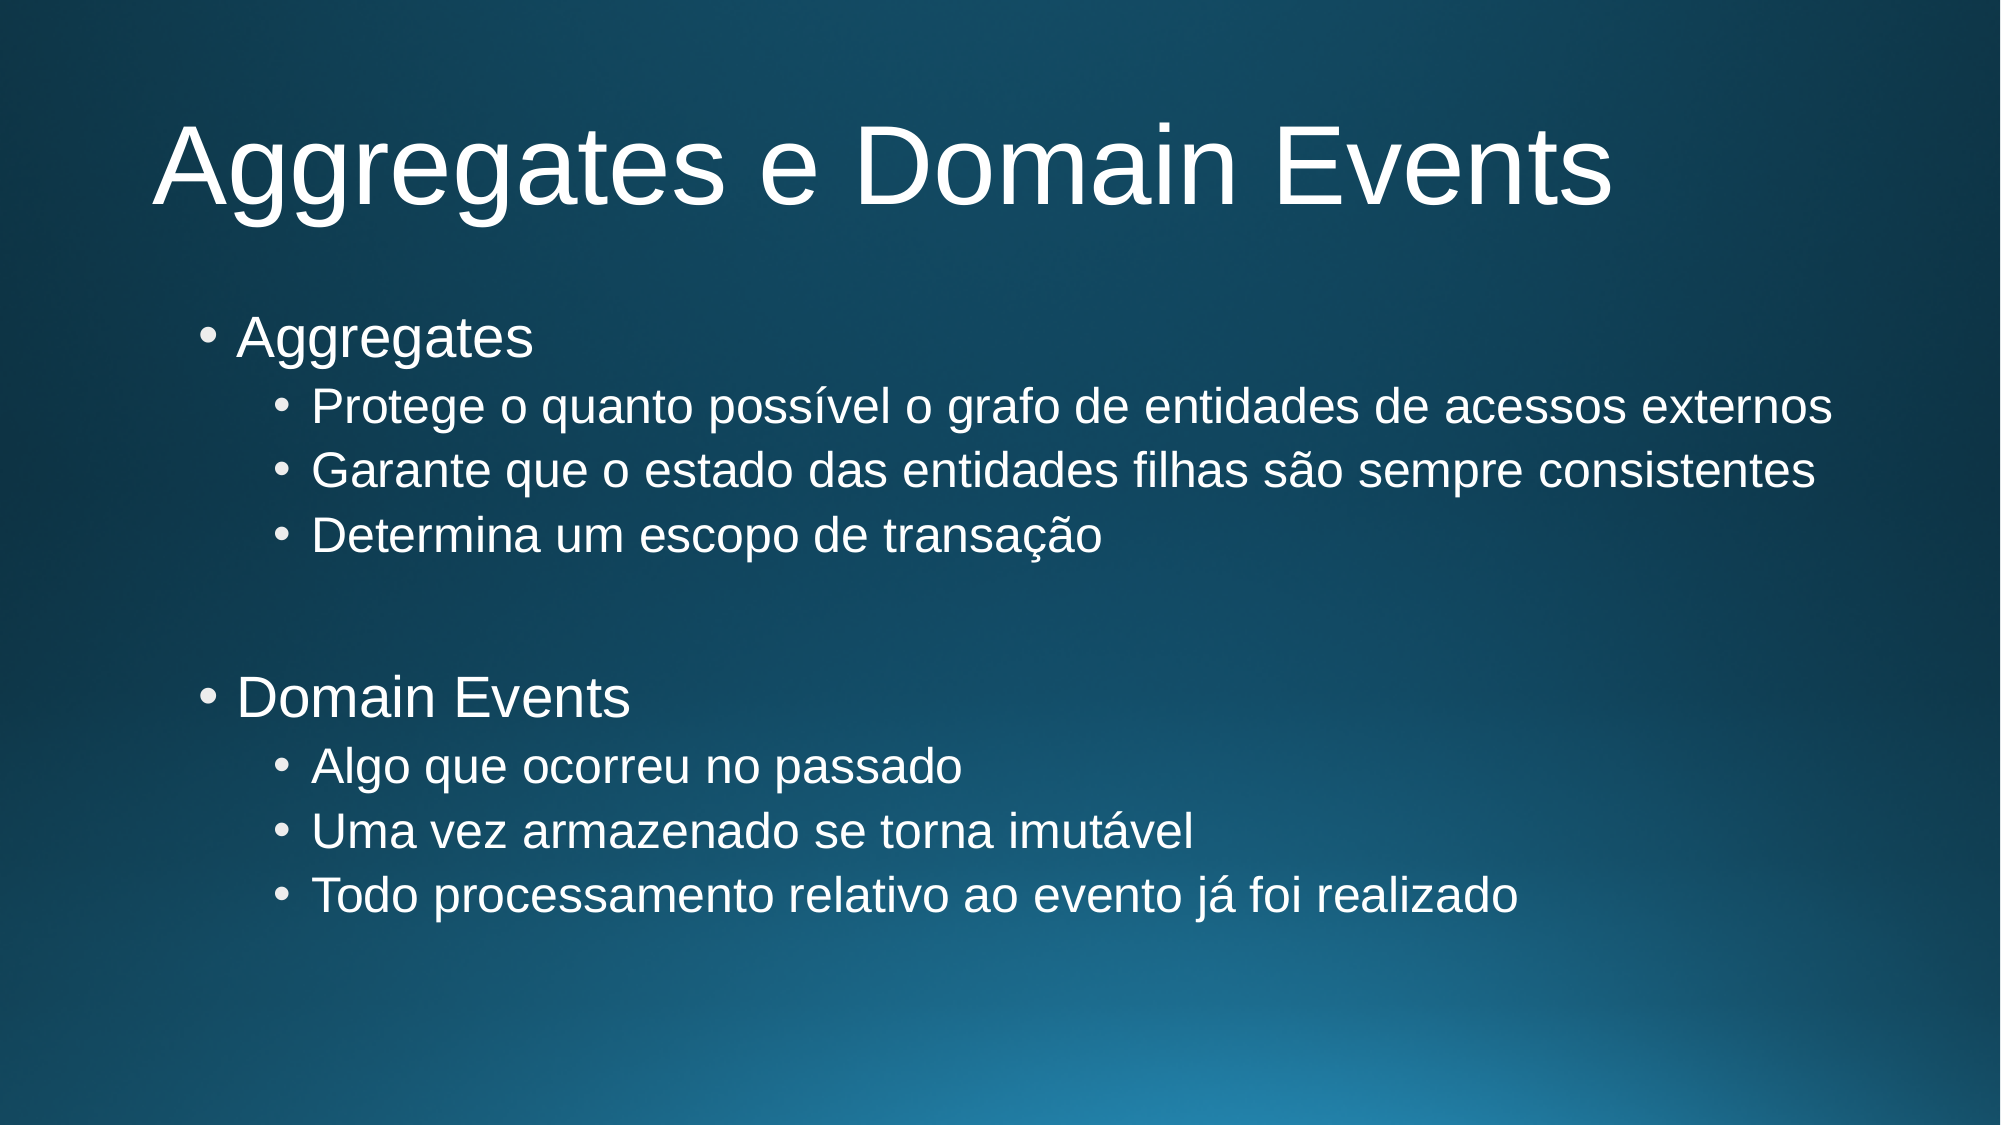

# Aggregates e Domain Events
Aggregates
Protege o quanto possível o grafo de entidades de acessos externos
Garante que o estado das entidades filhas são sempre consistentes
Determina um escopo de transação

Domain Events
Algo que ocorreu no passado
Uma vez armazenado se torna imutável
Todo processamento relativo ao evento já foi realizado